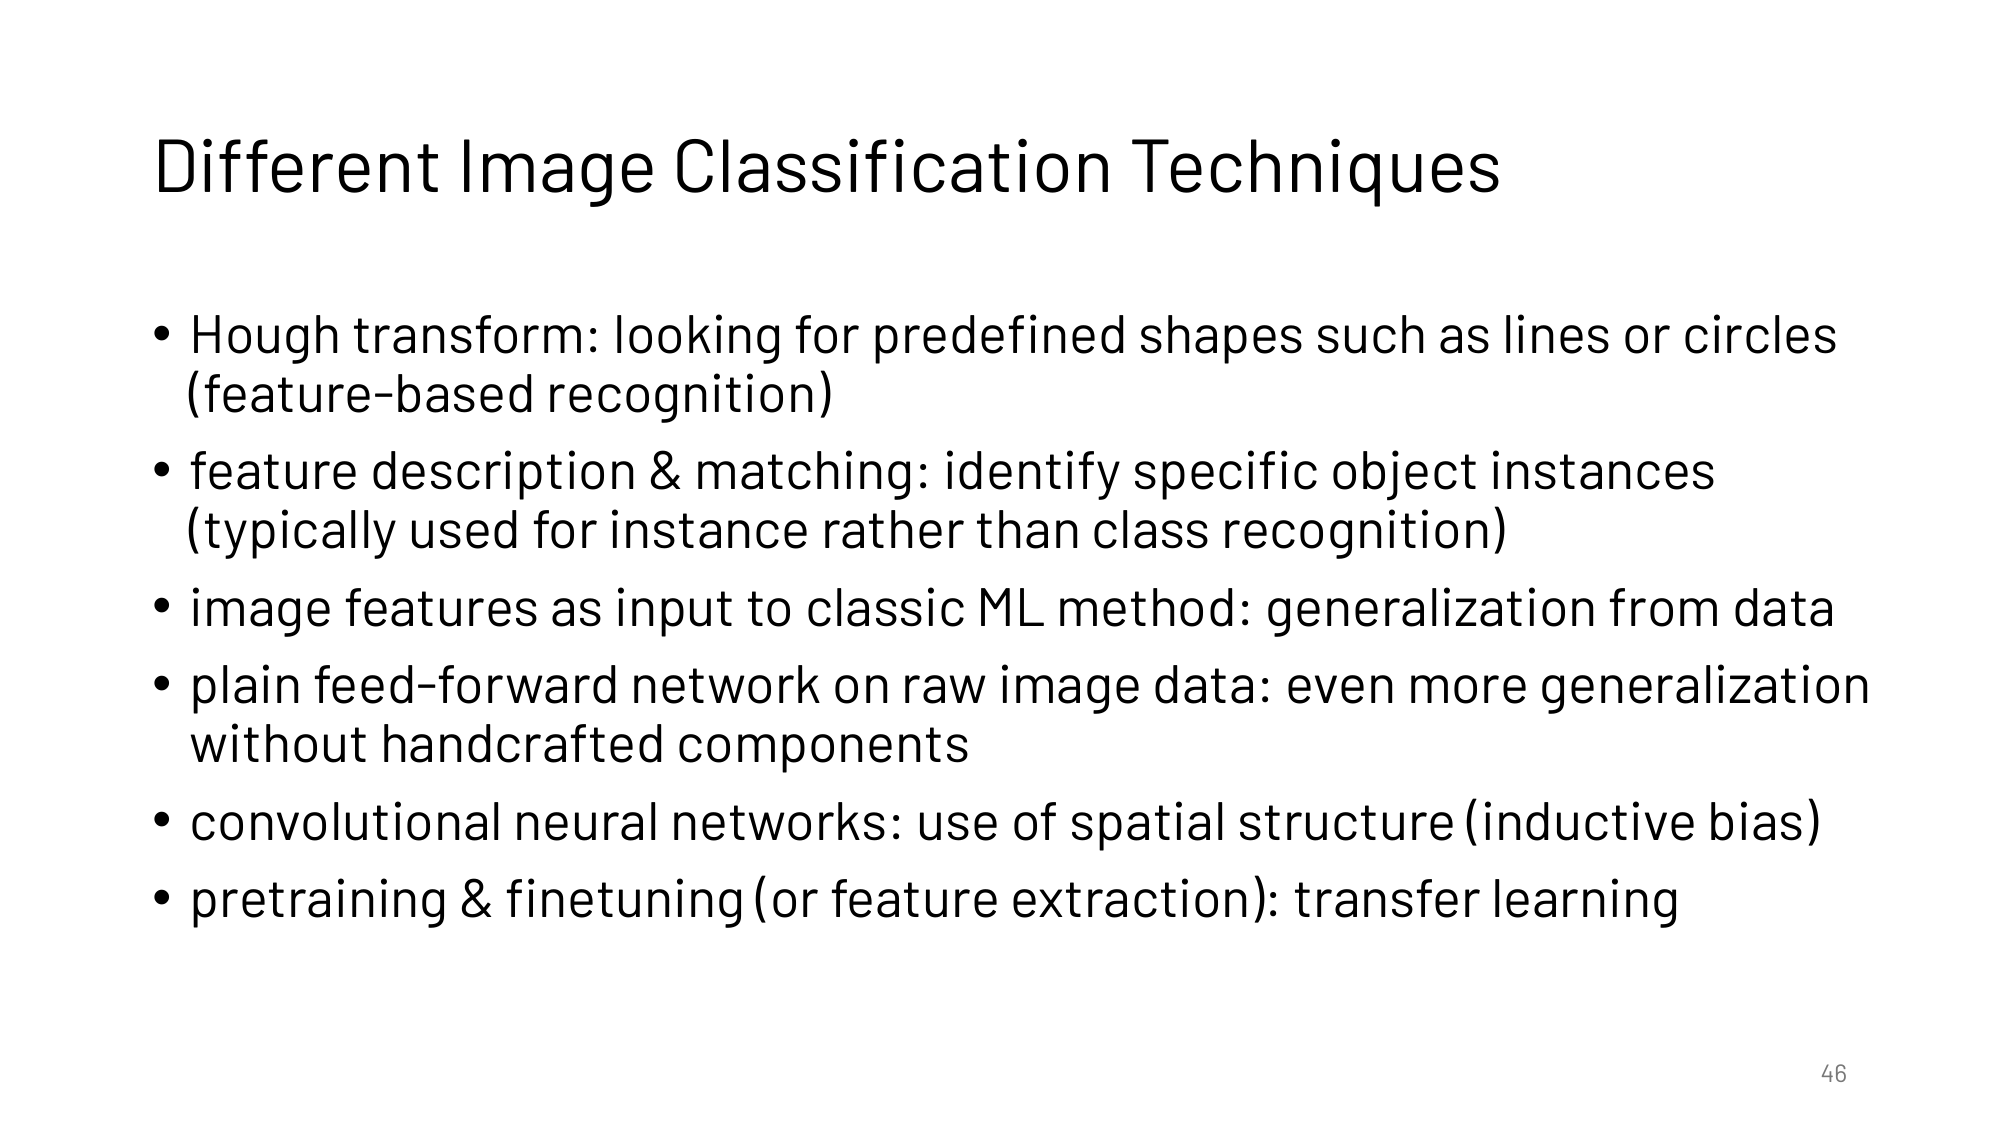

# Different Image Classification Techniques
Hough transform: looking for predefined shapes such as lines or circles (feature-based recognition)
feature description & matching: identify specific object instances (typically used for instance rather than class recognition)
image features as input to classic ML method: generalization from data
plain feed-forward network on raw image data: even more generalization without handcrafted components
convolutional neural networks: use of spatial structure (inductive bias)
pretraining & finetuning (or feature extraction): transfer learning
46